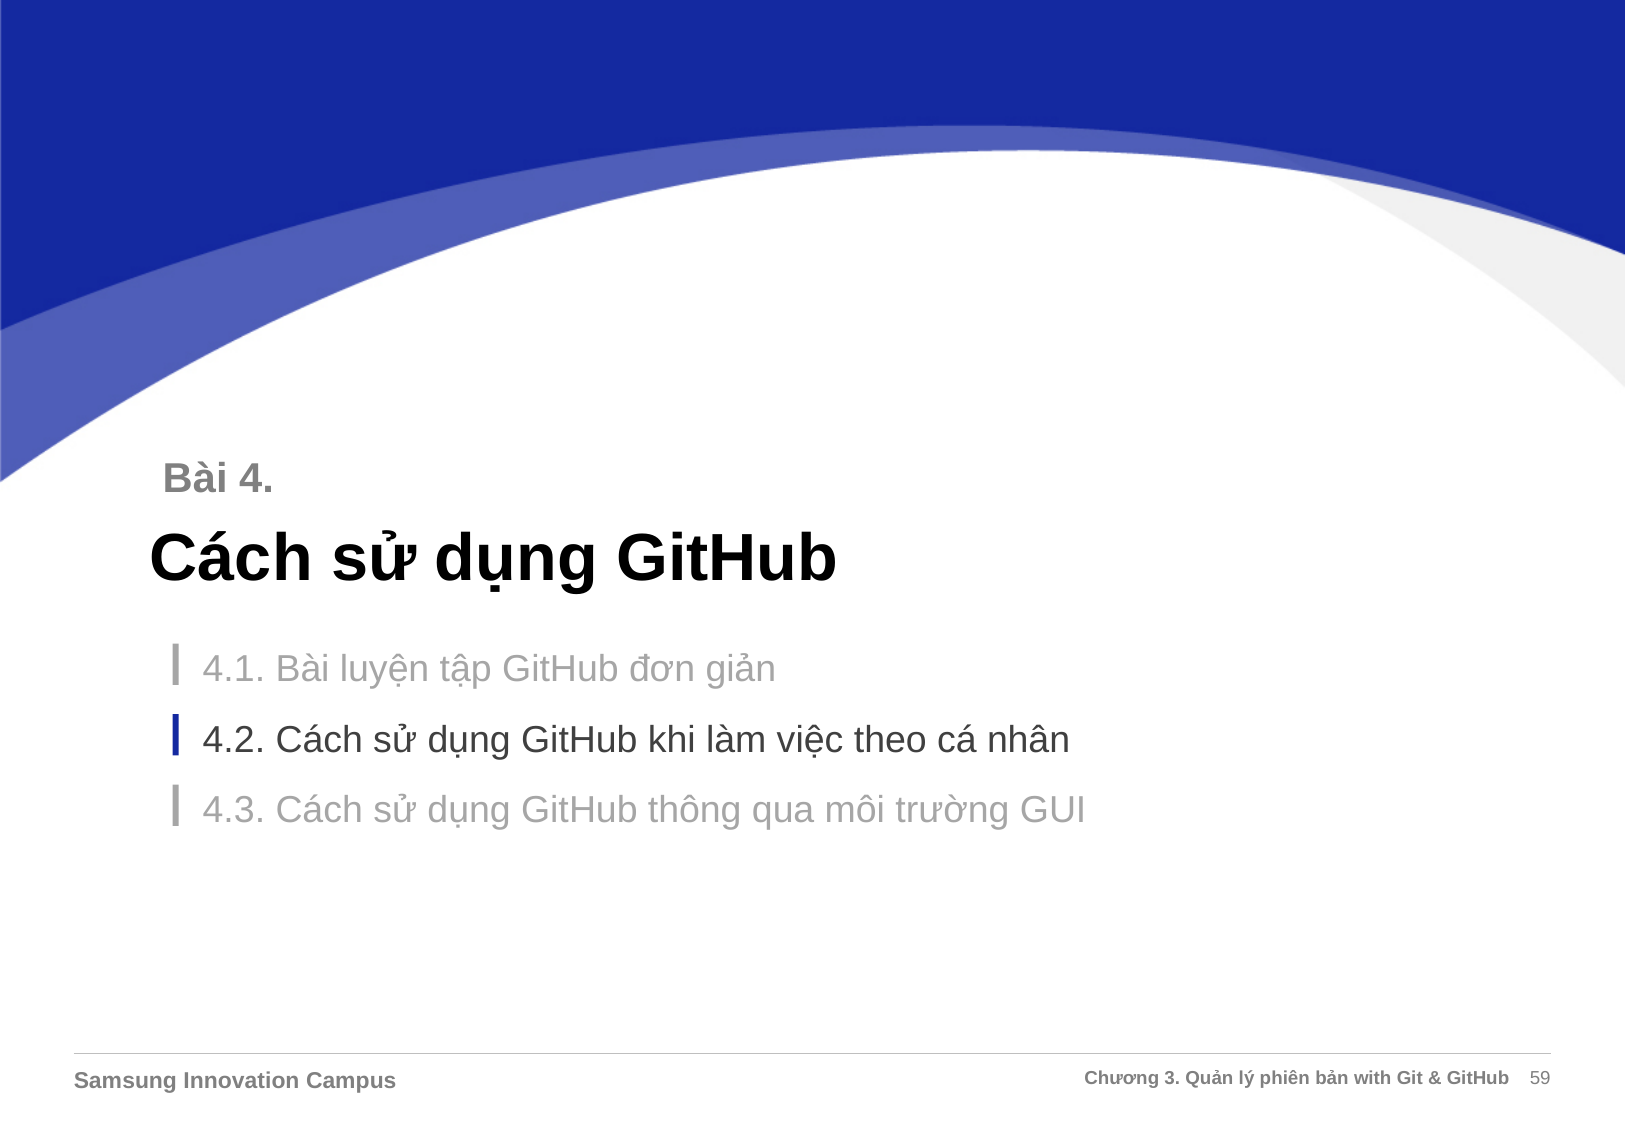

Bài 4.
Cách sử dụng GitHub

4.1. Bài luyện tập GitHub đơn giản

4.2. Cách sử dụng GitHub khi làm việc theo cá nhân

4.3. Cách sử dụng GitHub thông qua môi trường GUI